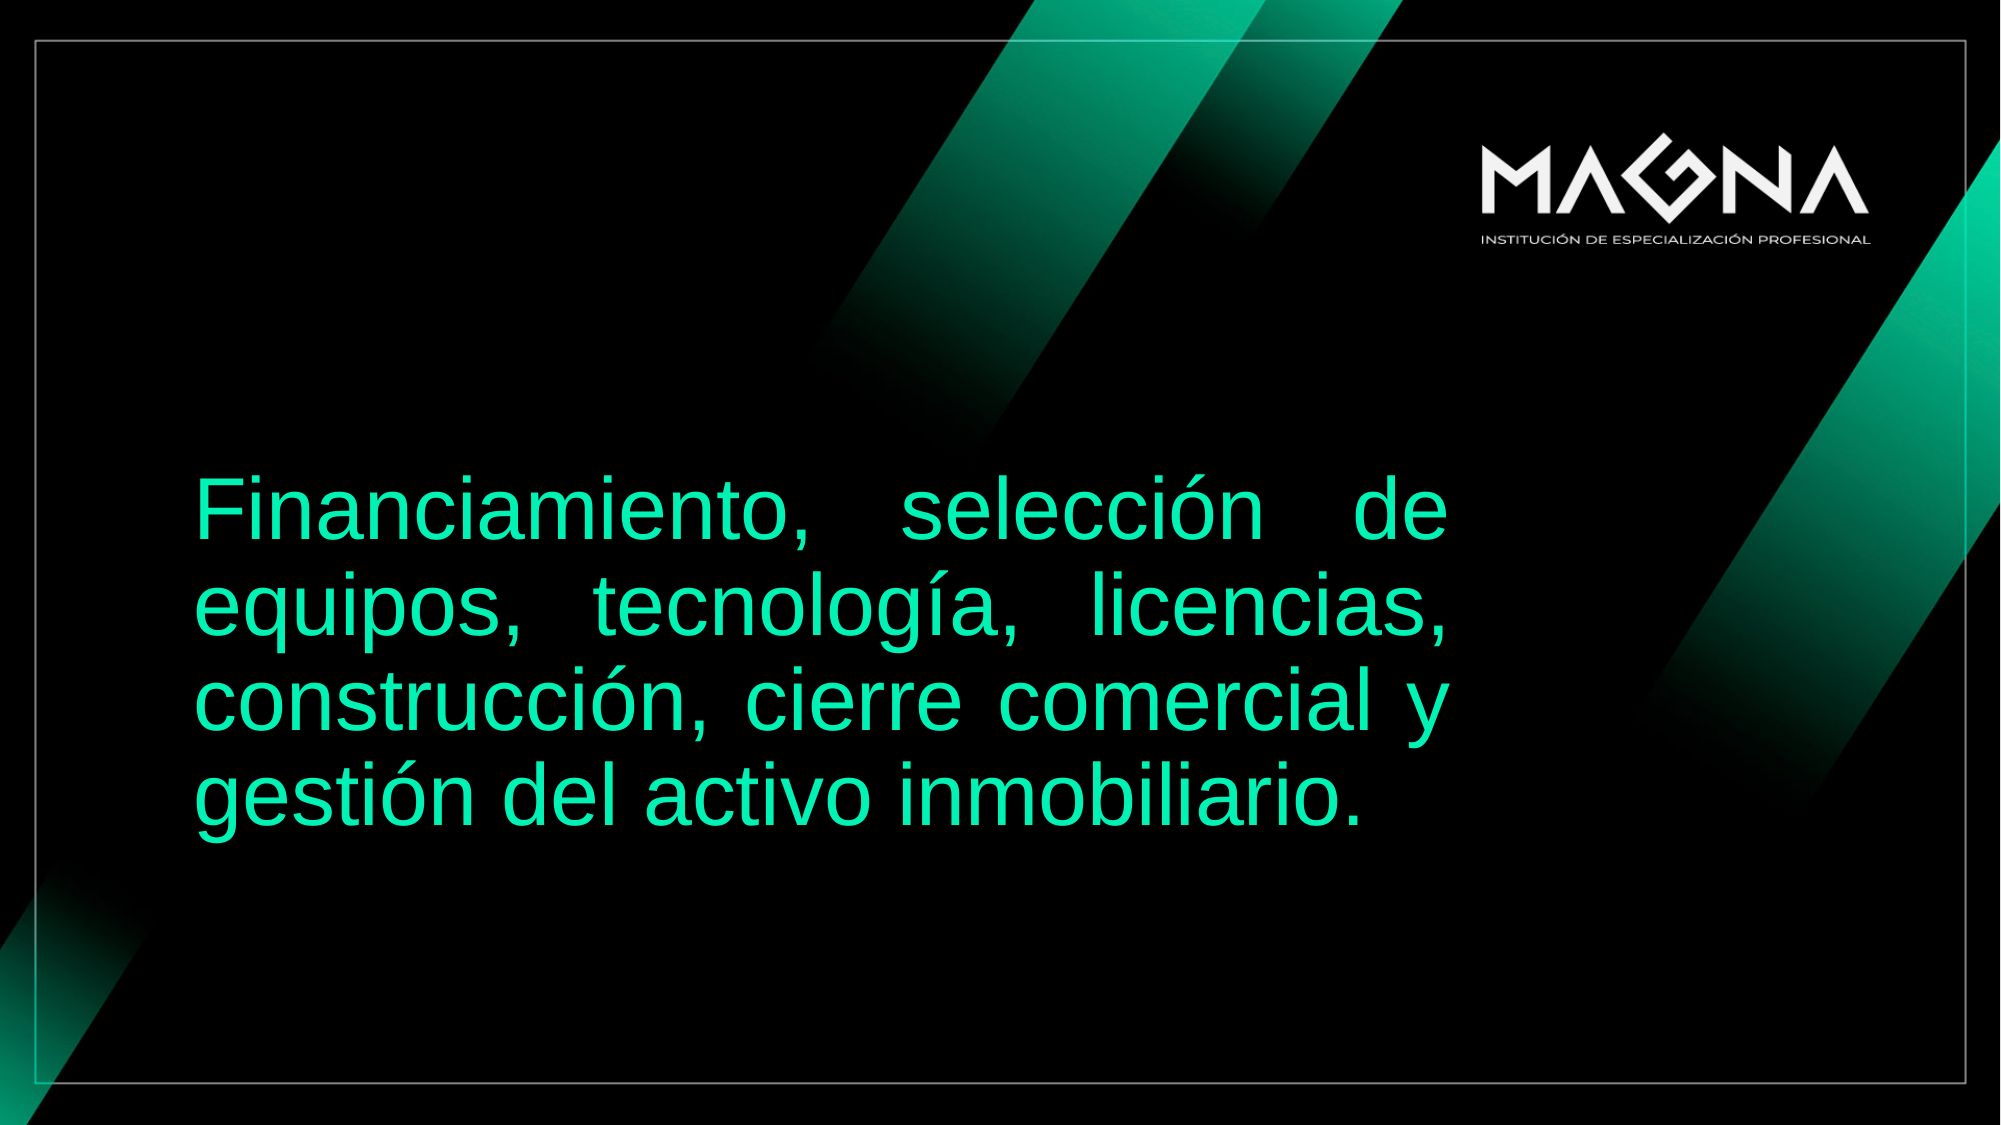

# Financiamiento, selección de equipos, tecnología, licencias, construcción, cierre comercial y gestión del activo inmobiliario.